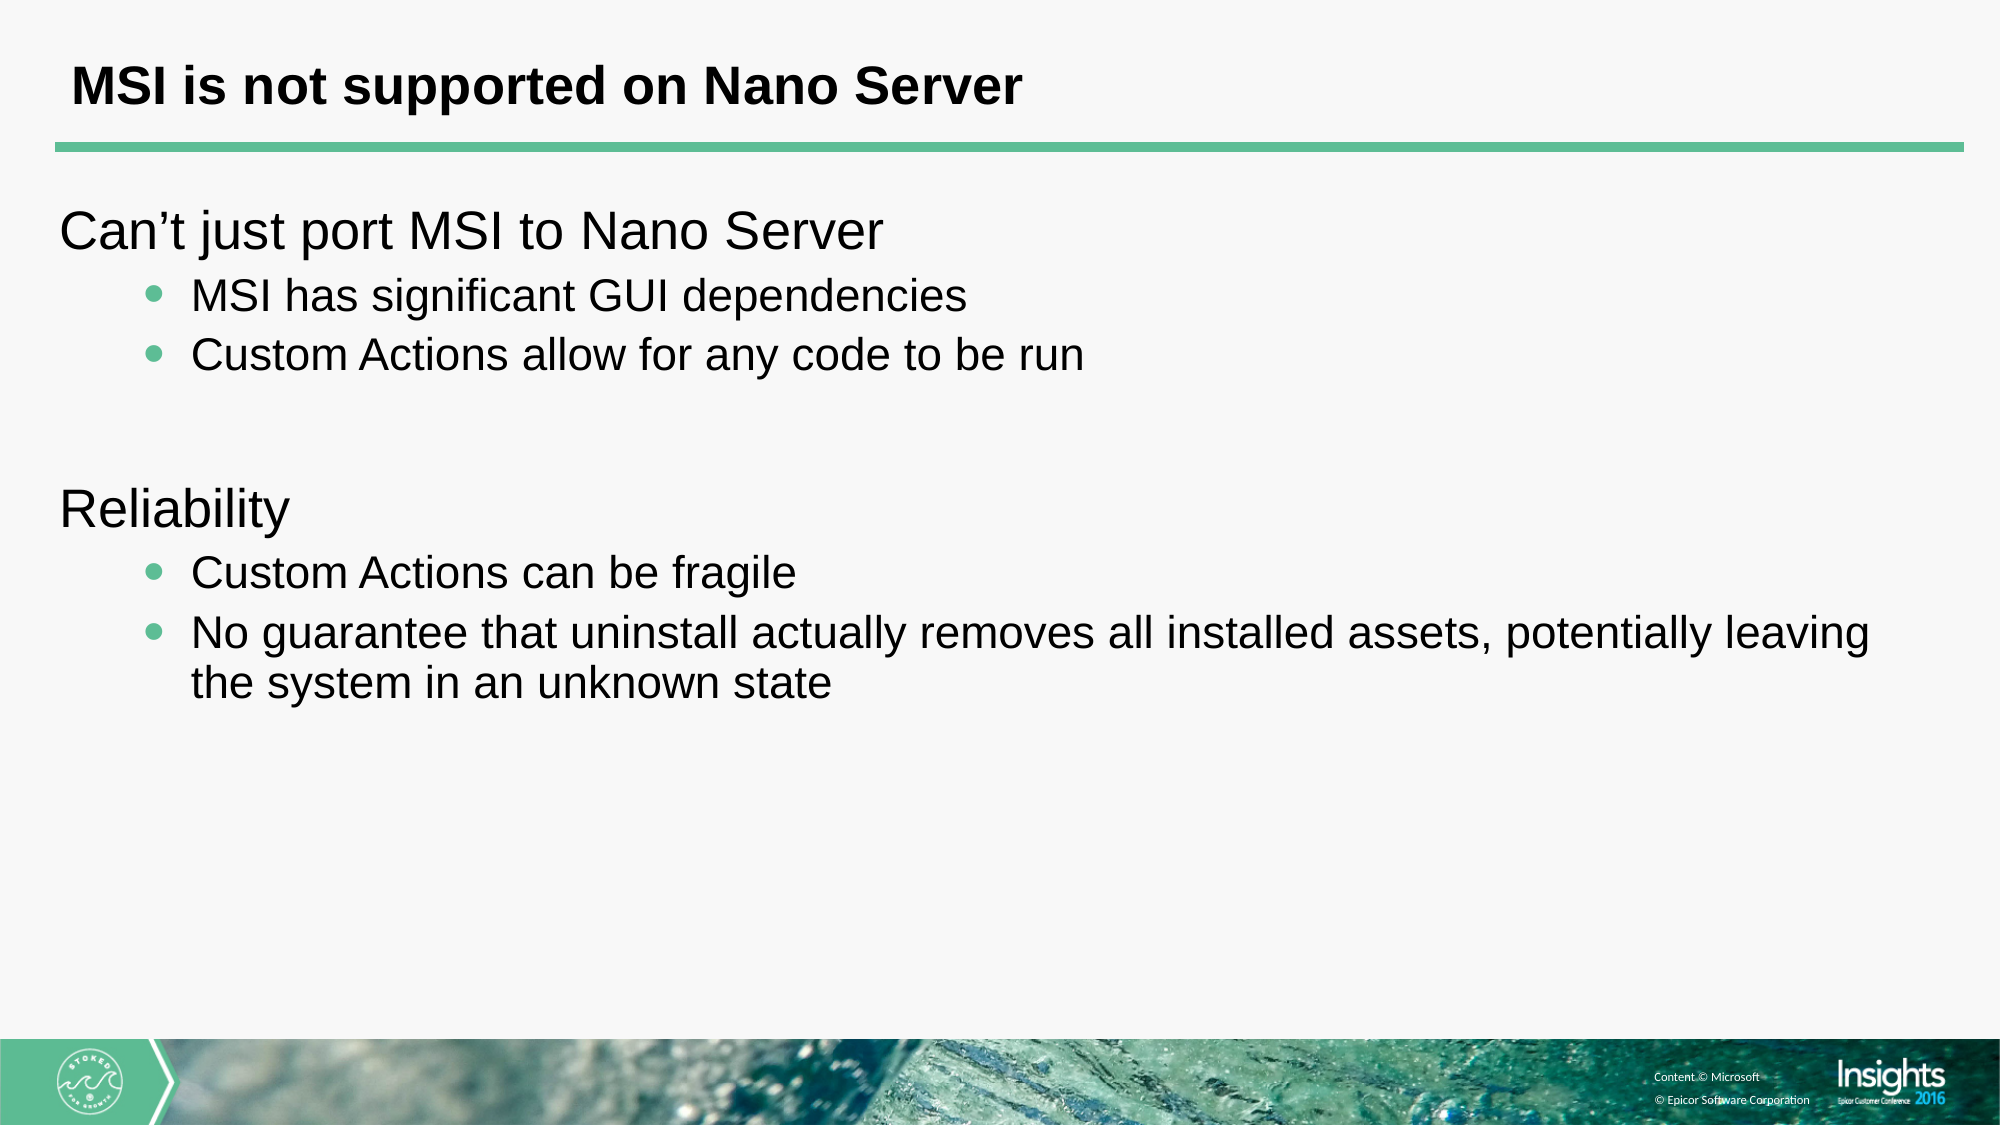

# MSI is not supported on Nano Server
Can’t just port MSI to Nano Server
MSI has significant GUI dependencies
Custom Actions allow for any code to be run

Reliability
Custom Actions can be fragile
No guarantee that uninstall actually removes all installed assets, potentially leaving the system in an unknown state

Content © Microsoft